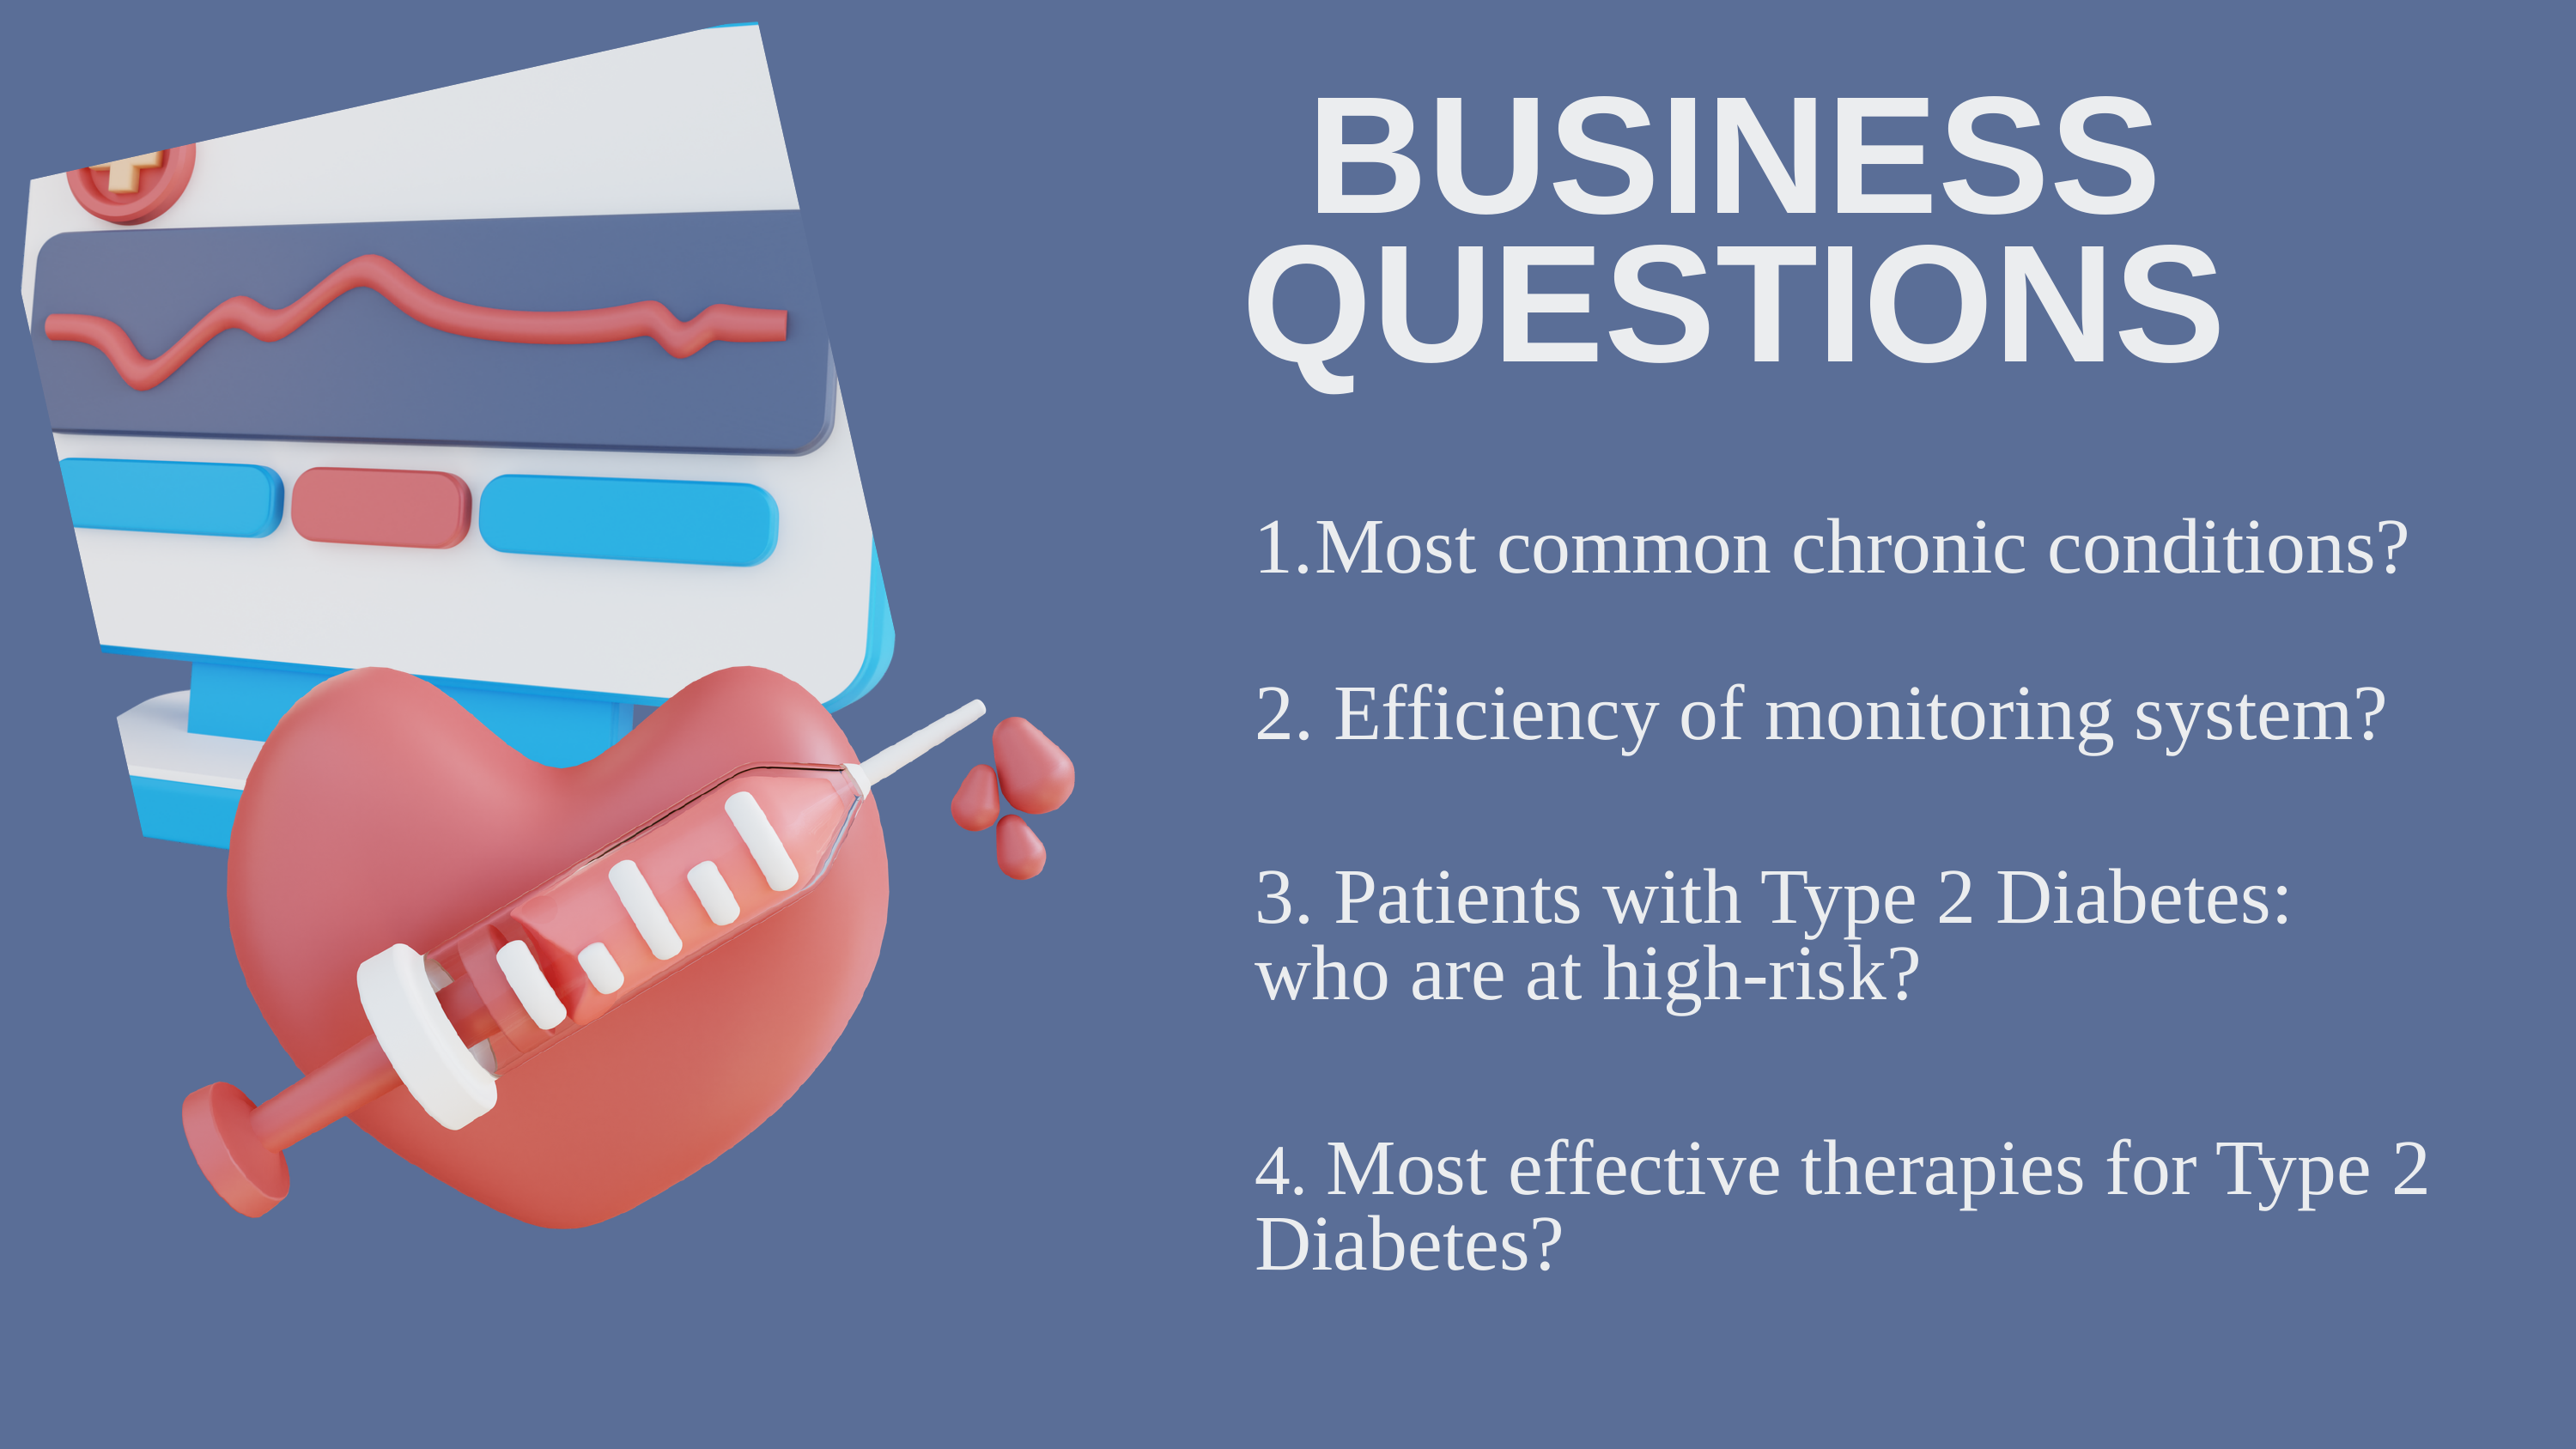

BUSINESS QUESTIONS
Most common chronic conditions?

2. Efficiency of monitoring system?

3. Patients with Type 2 Diabetes: who are at high-risk?

4. Most effective therapies for Type 2 Diabetes?